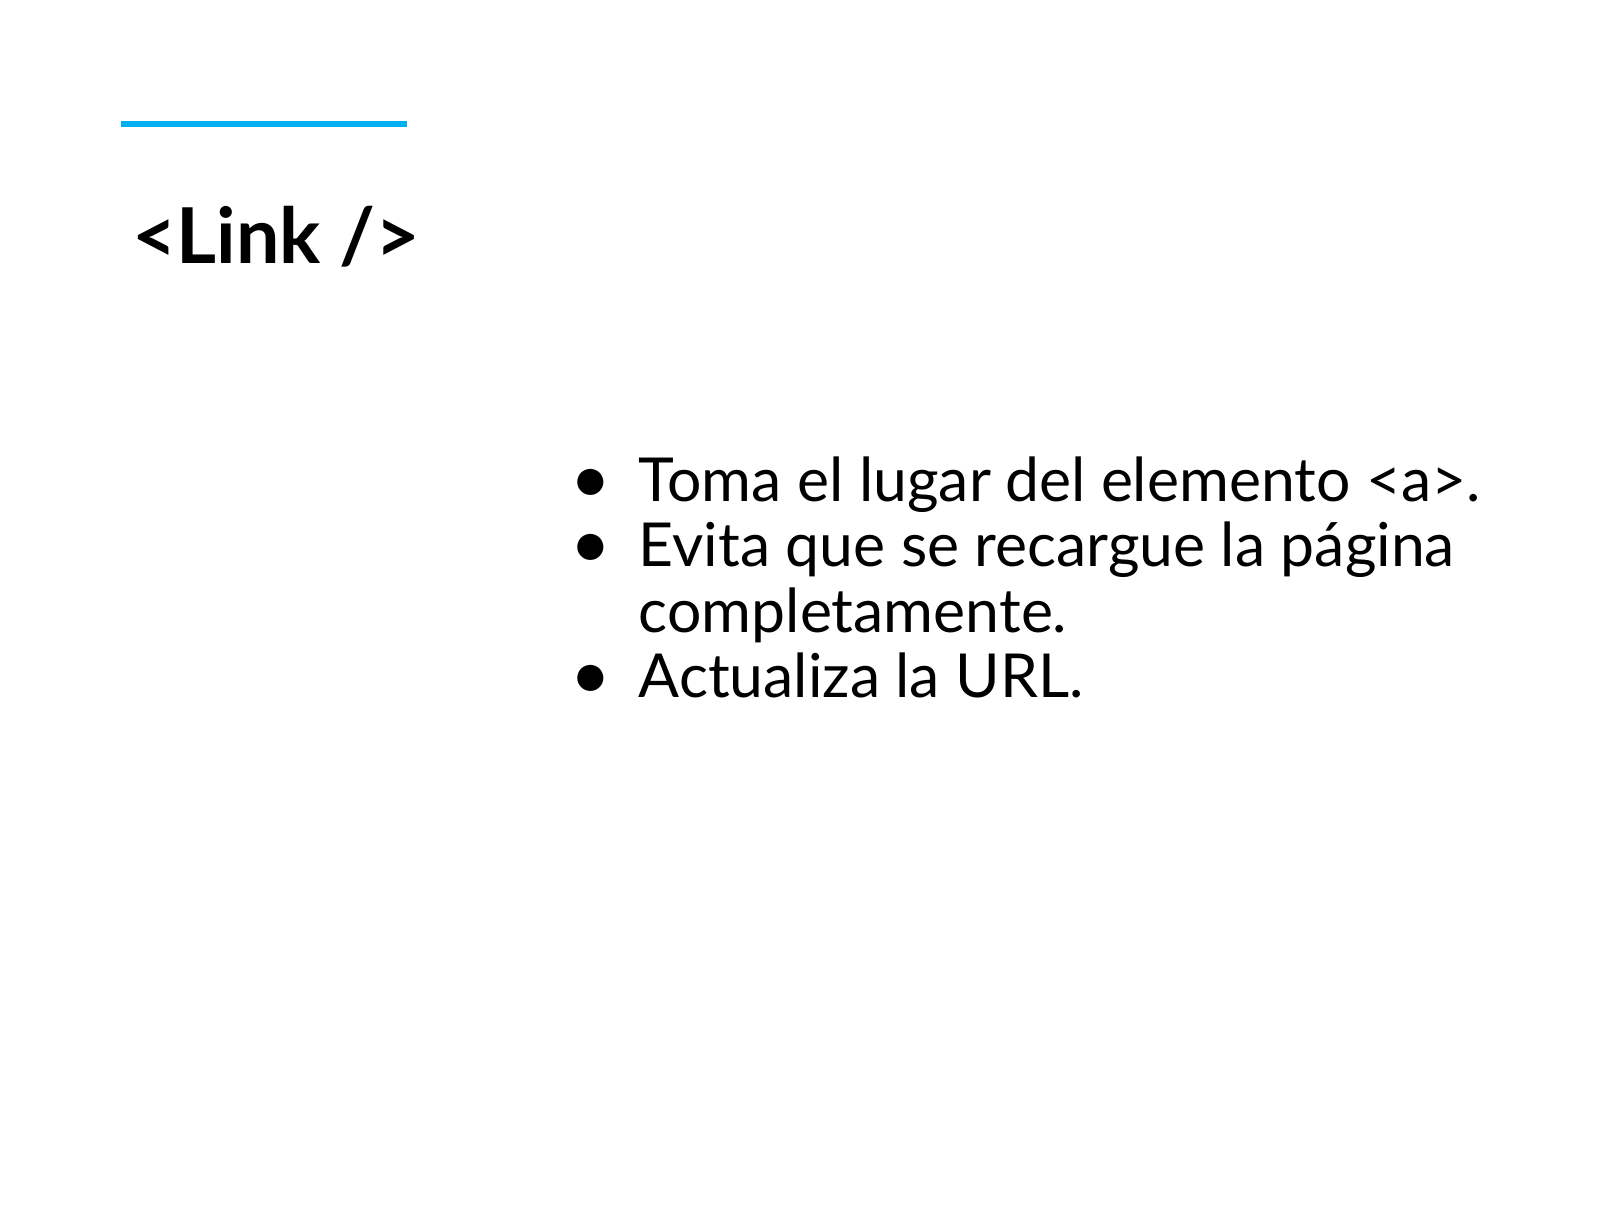

# <Link />
Toma el lugar del elemento <a>.
Evita que se recargue la página completamente.
Actualiza la URL.